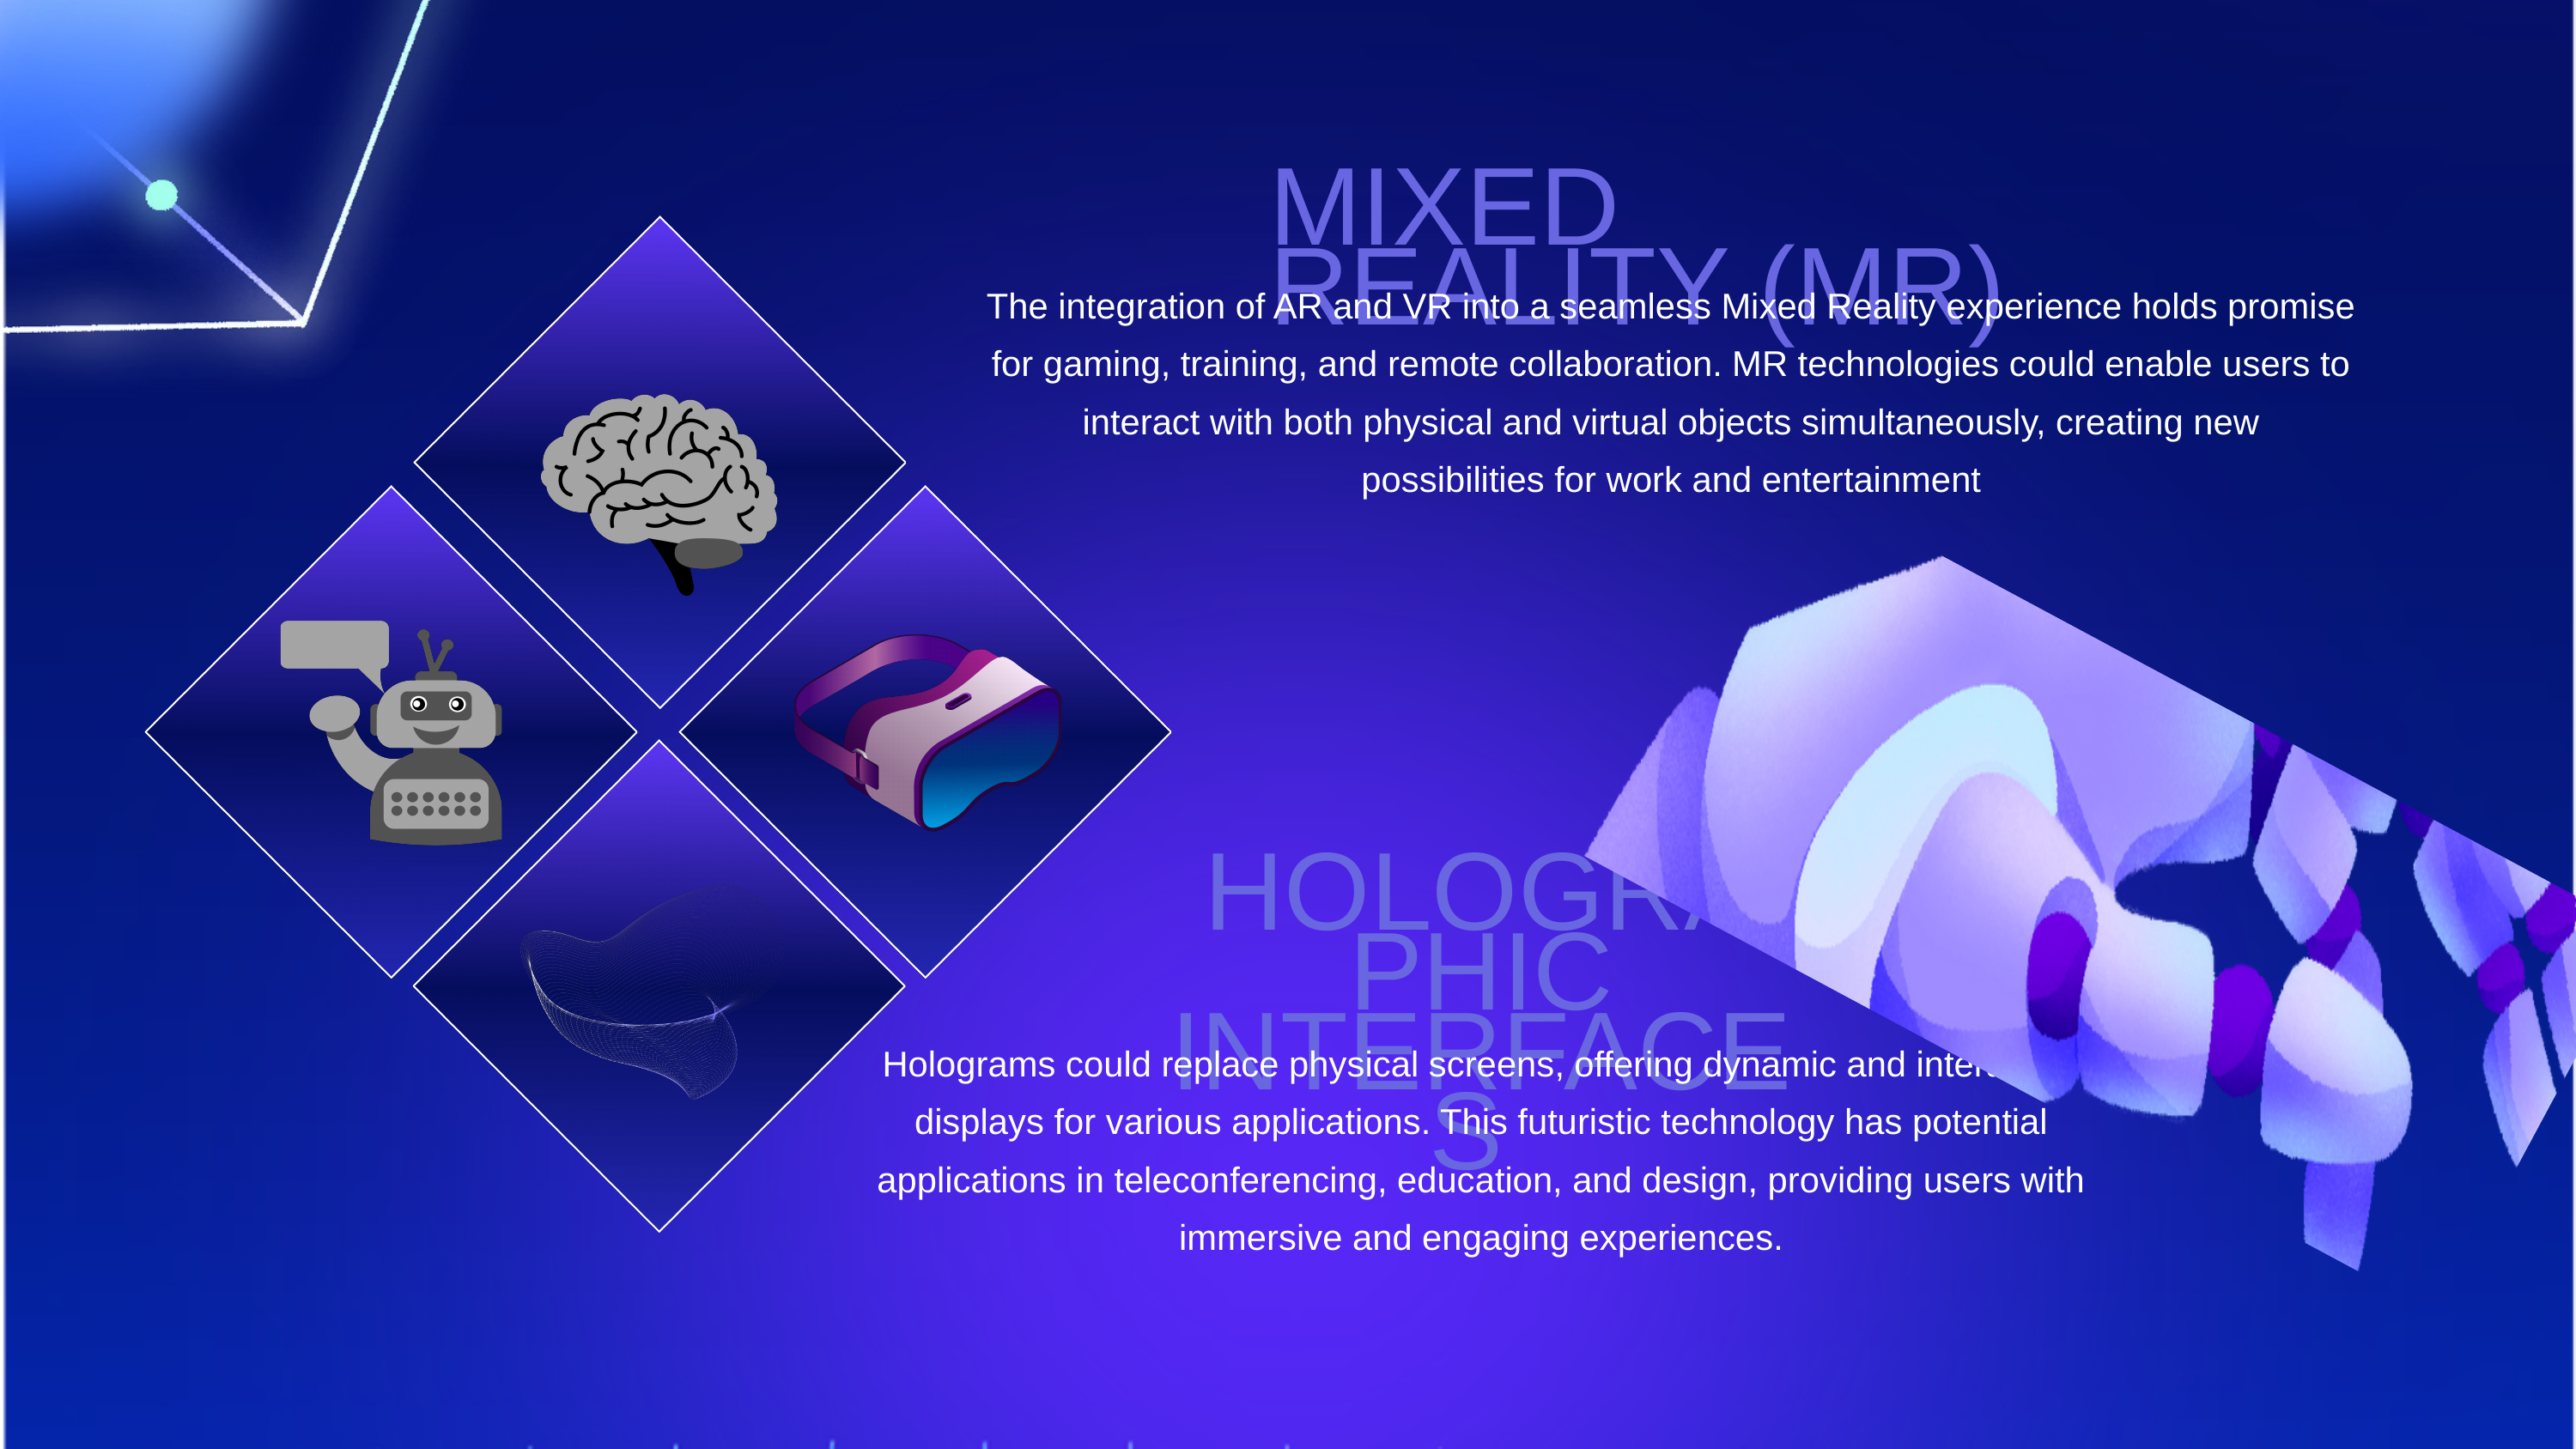

MIXED REALITY (MR)

The integration of AR and VR into a seamless Mixed Reality experience holds promise for gaming, training, and remote collaboration. MR technologies could enable users to interact with both physical and virtual objects simultaneously, creating new possibilities for work and entertainment

HOLOGRAPHIC INTERFACES

Holograms could replace physical screens, offering dynamic and interactive displays for various applications. This futuristic technology has potential applications in teleconferencing, education, and design, providing users with immersive and engaging experiences.